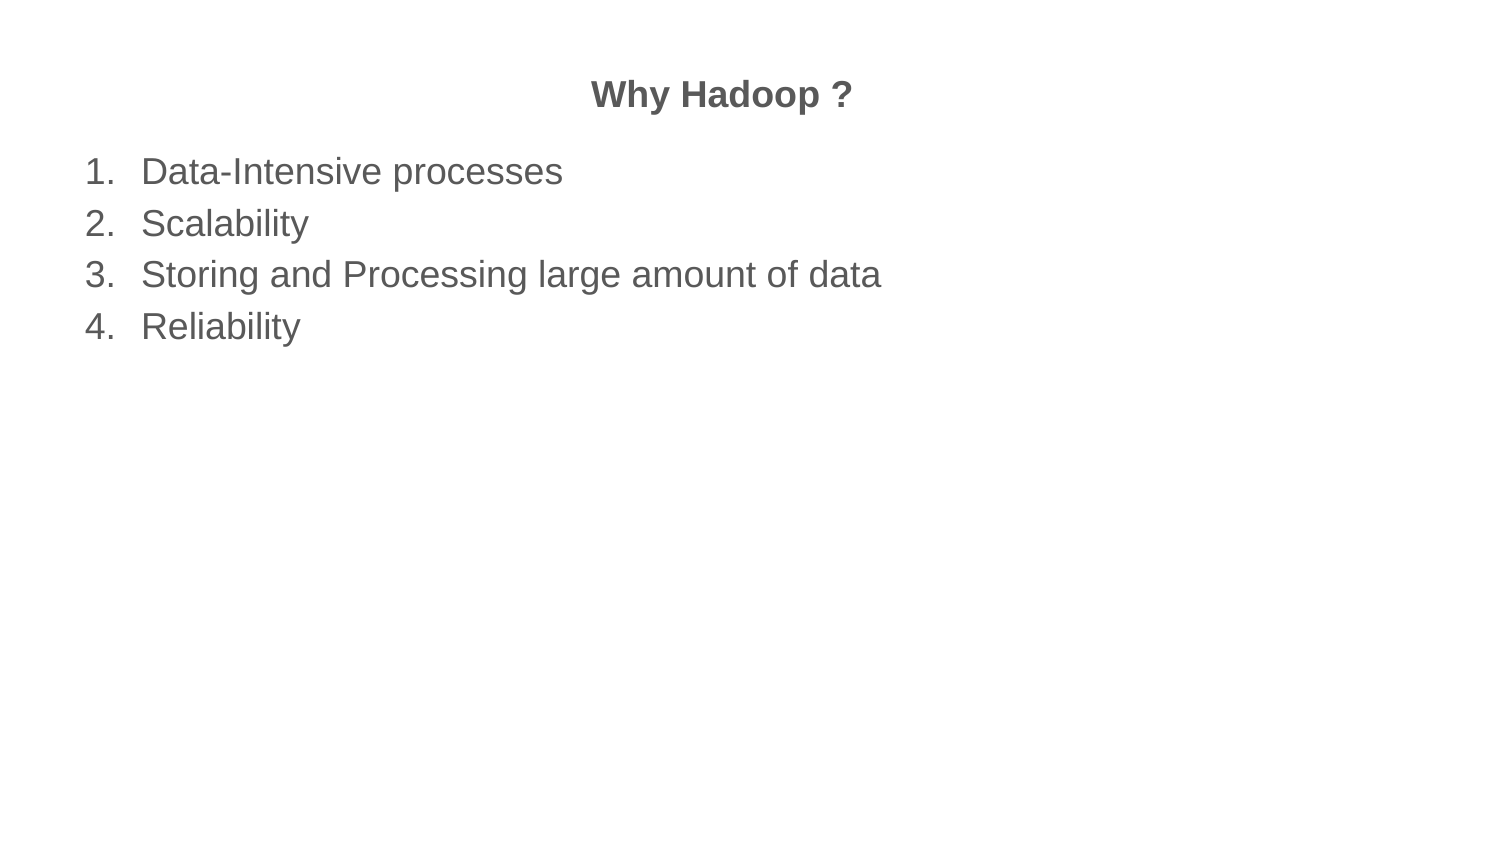

Why Hadoop ?
Data-Intensive processes
Scalability
Storing and Processing large amount of data
Reliability